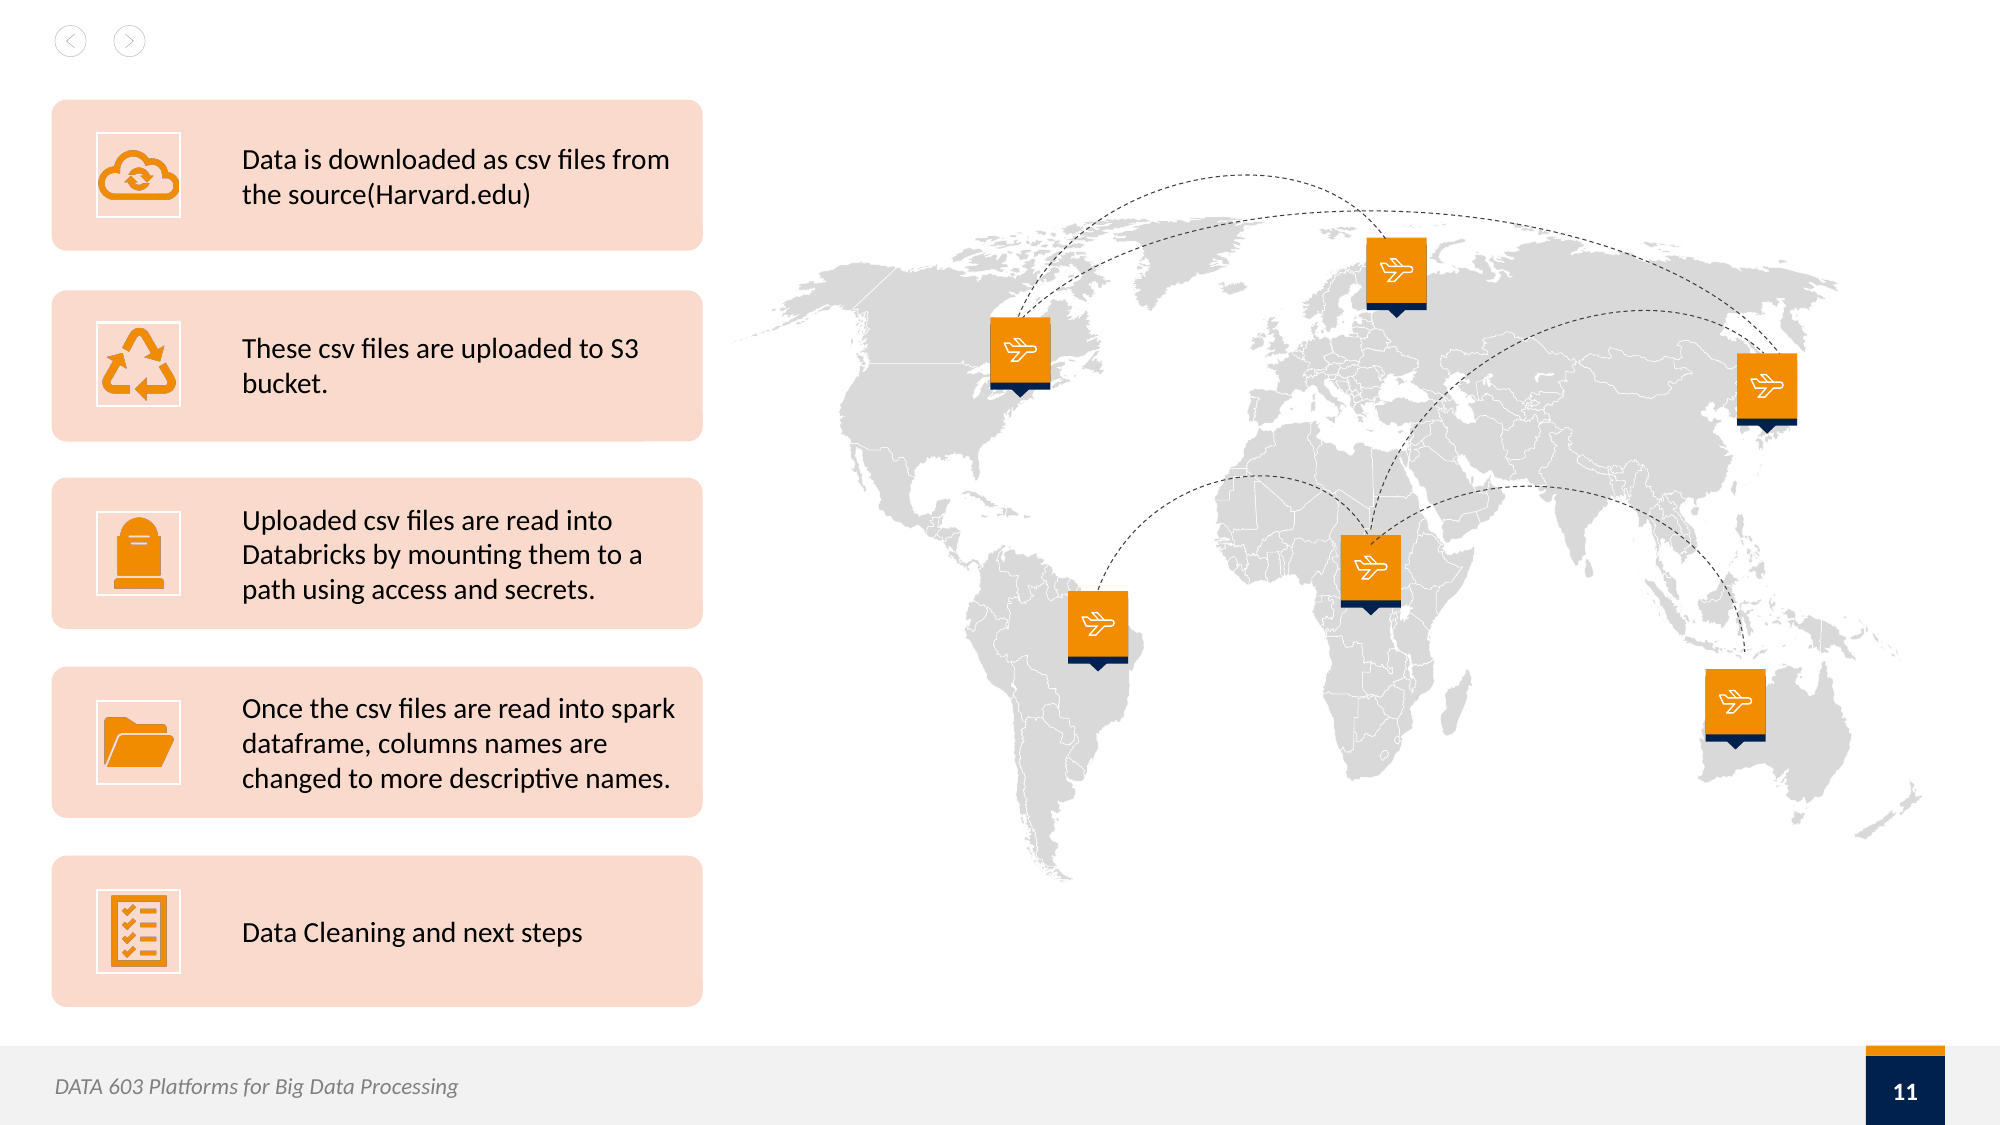

Data is downloaded as csv files from the source(Harvard.edu)
These csv files are uploaded to S3 bucket.
Uploaded csv files are read into Databricks by mounting them to a path using access and secrets.
Once the csv files are read into spark dataframe, columns names are changed to more descriptive names.
Data Cleaning and next steps

11
DATA 603 Platforms for Big Data Processing